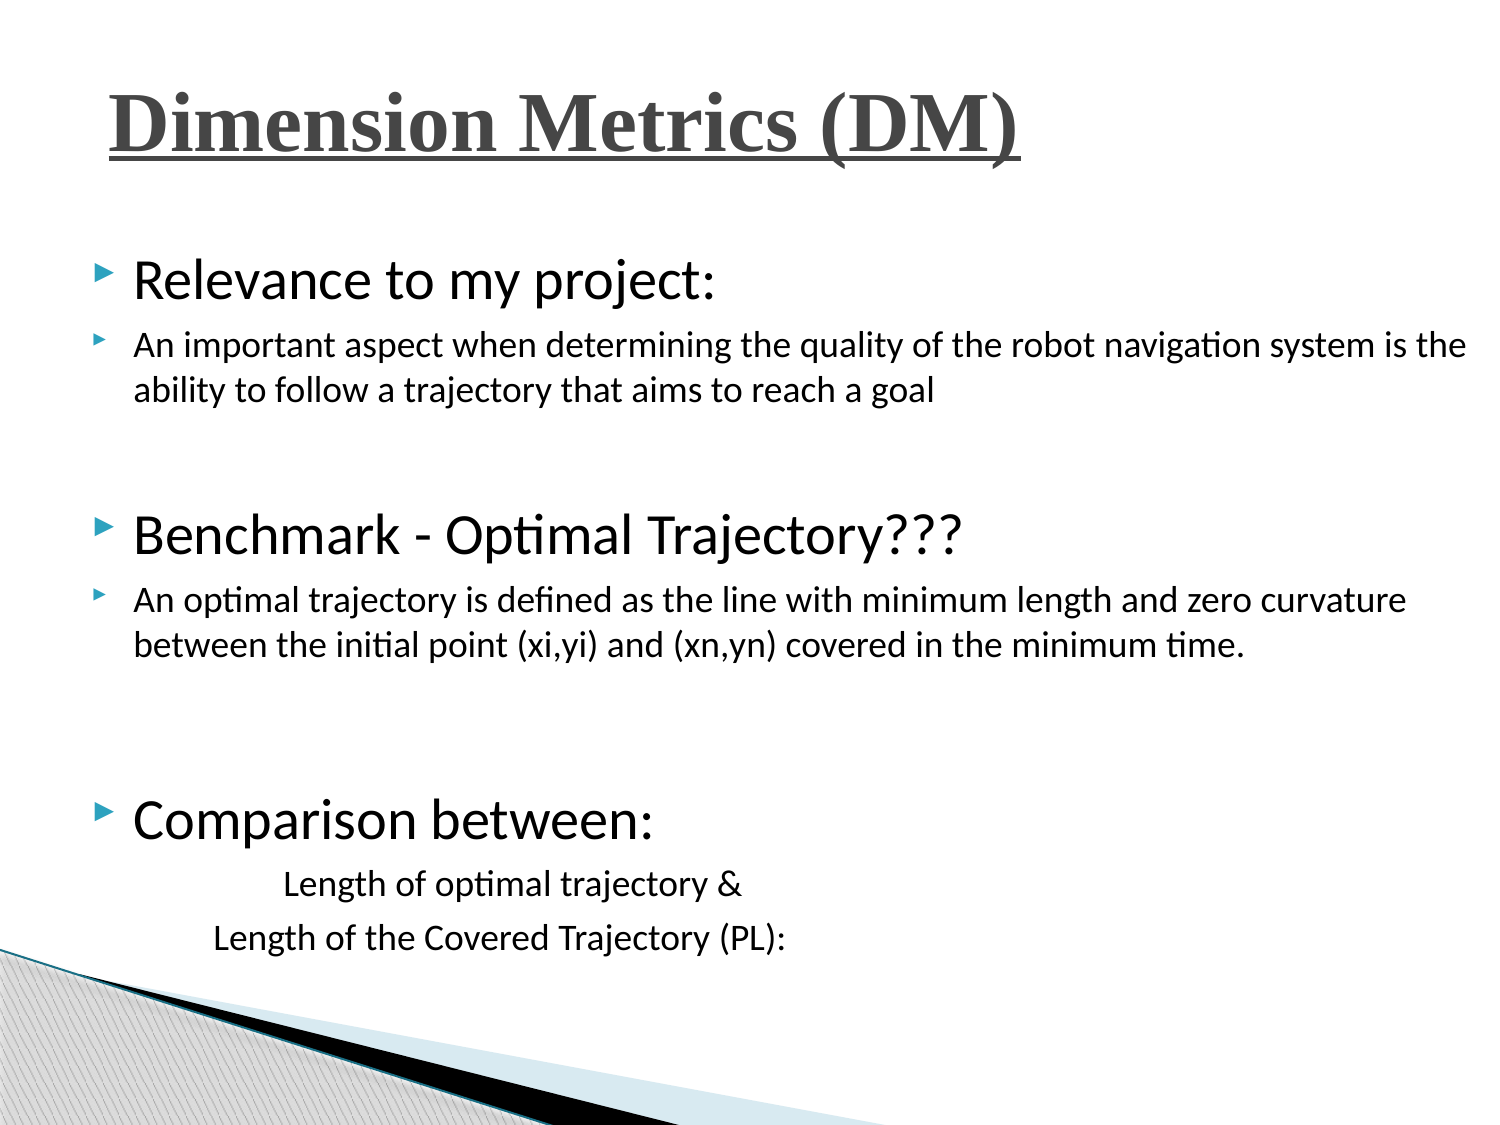

# Dimension Metrics (DM)
Relevance to my project:
An important aspect when determining the quality of the robot navigation system is the ability to follow a trajectory that aims to reach a goal

Benchmark - Optimal Trajectory???
An optimal trajectory is defined as the line with minimum length and zero curvature between the initial point (xi,yi) and (xn,yn) covered in the minimum time.

Comparison between:
		Length of optimal trajectory &
	Length of the Covered Trajectory (PL):